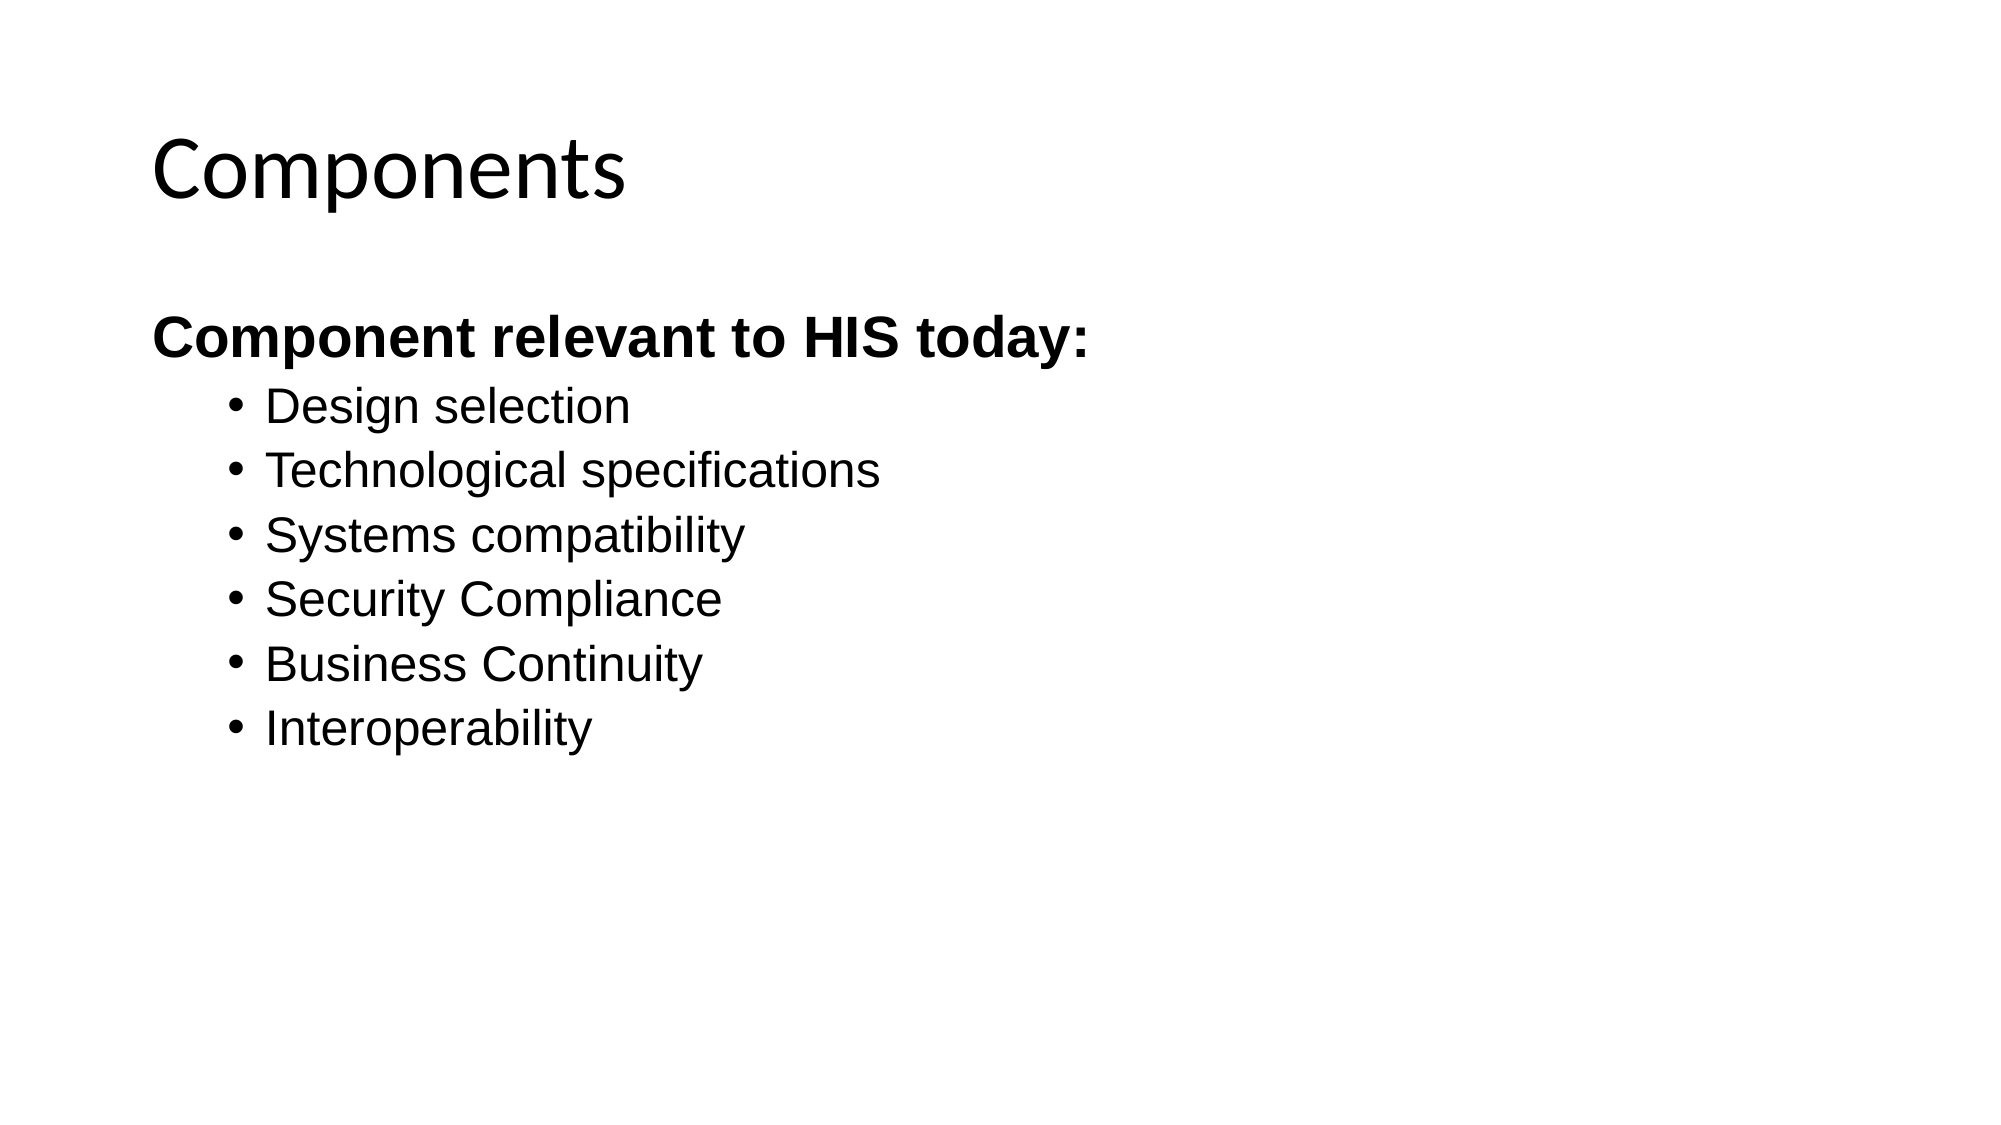

# Components
Component relevant to HIS today:
Design selection
Technological specifications
Systems compatibility
Security Compliance
Business Continuity
Interoperability